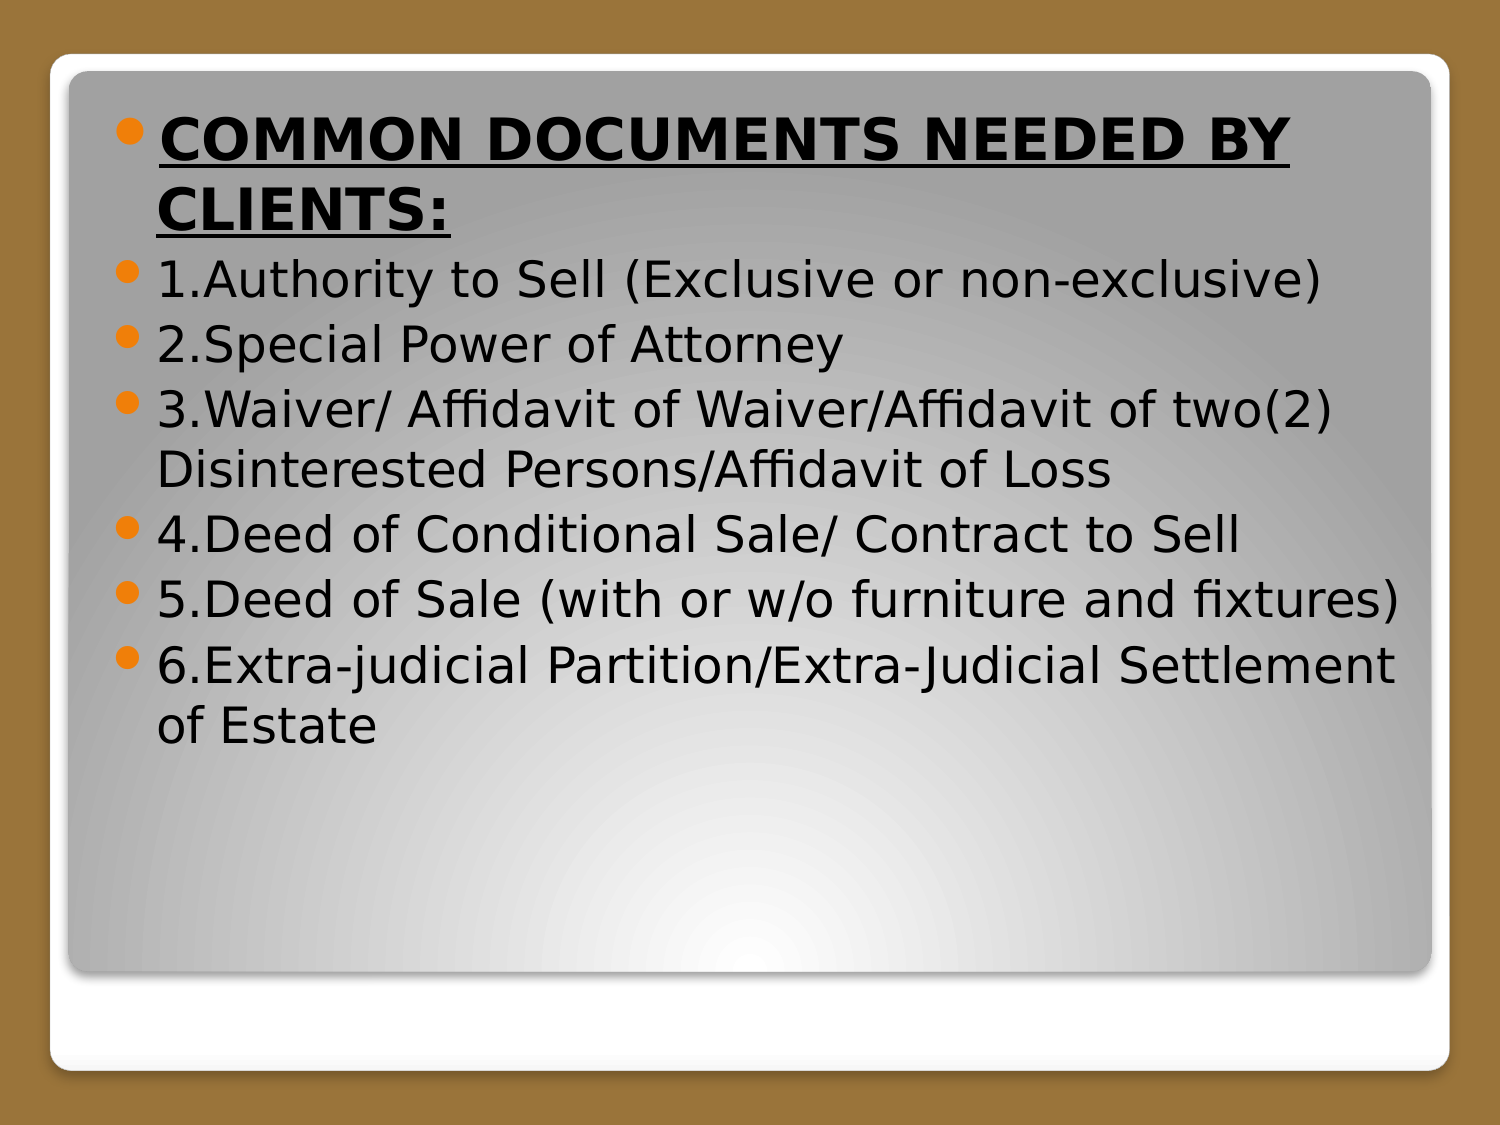

COMMON DOCUMENTS NEEDED BY CLIENTS:
1.Authority to Sell (Exclusive or non-exclusive)
2.Special Power of Attorney
3.Waiver/ Affidavit of Waiver/Affidavit of two(2) Disinterested Persons/Affidavit of Loss
4.Deed of Conditional Sale/ Contract to Sell
5.Deed of Sale (with or w/o furniture and fixtures)
6.Extra-judicial Partition/Extra-Judicial Settlement of Estate
#